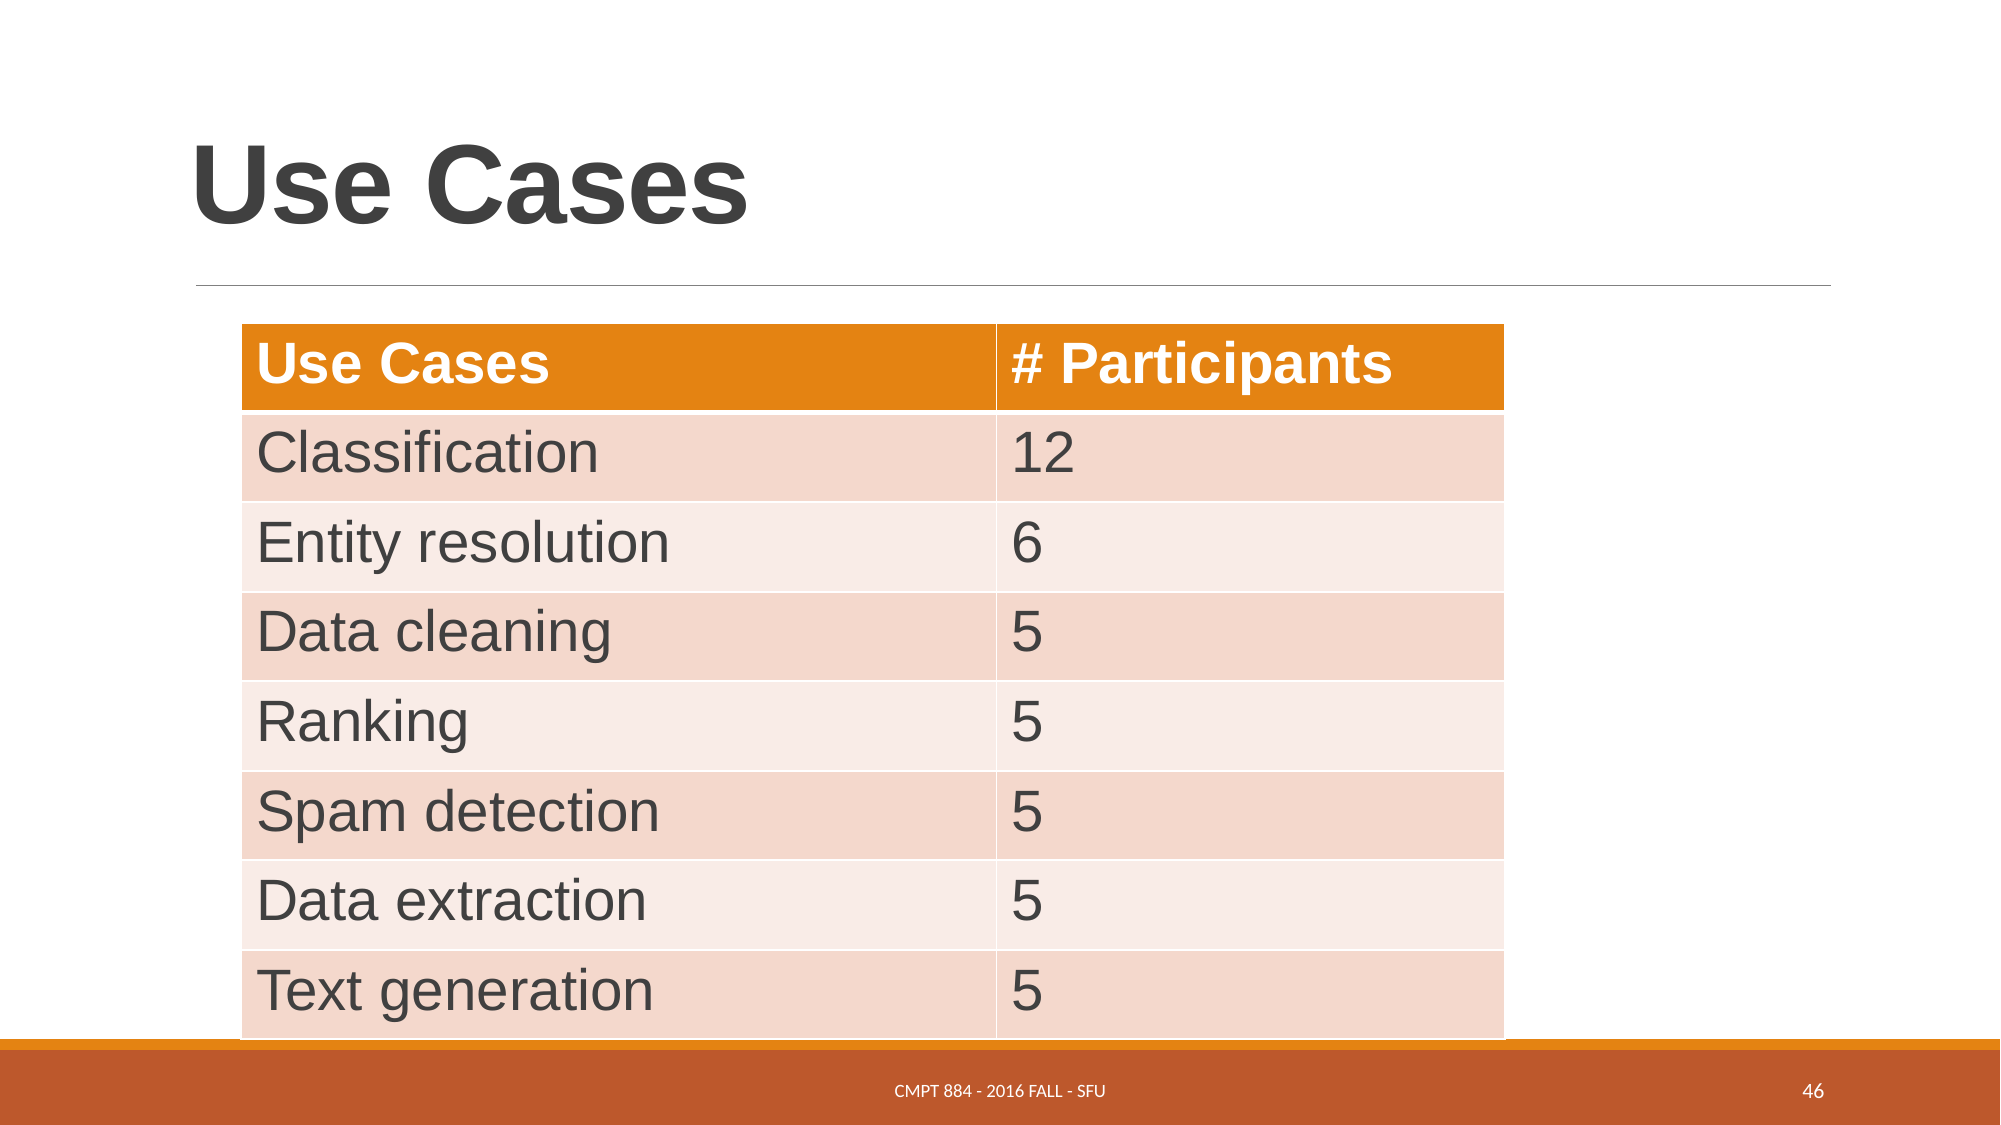

# Use Cases
| Use Cases | # Participants |
| --- | --- |
| Classification | 12 |
| Entity resolution | 6 |
| Data cleaning | 5 |
| Ranking | 5 |
| Spam detection | 5 |
| Data extraction | 5 |
| Text generation | 5 |
CMPT 884 - 2016 Fall - SFU
46